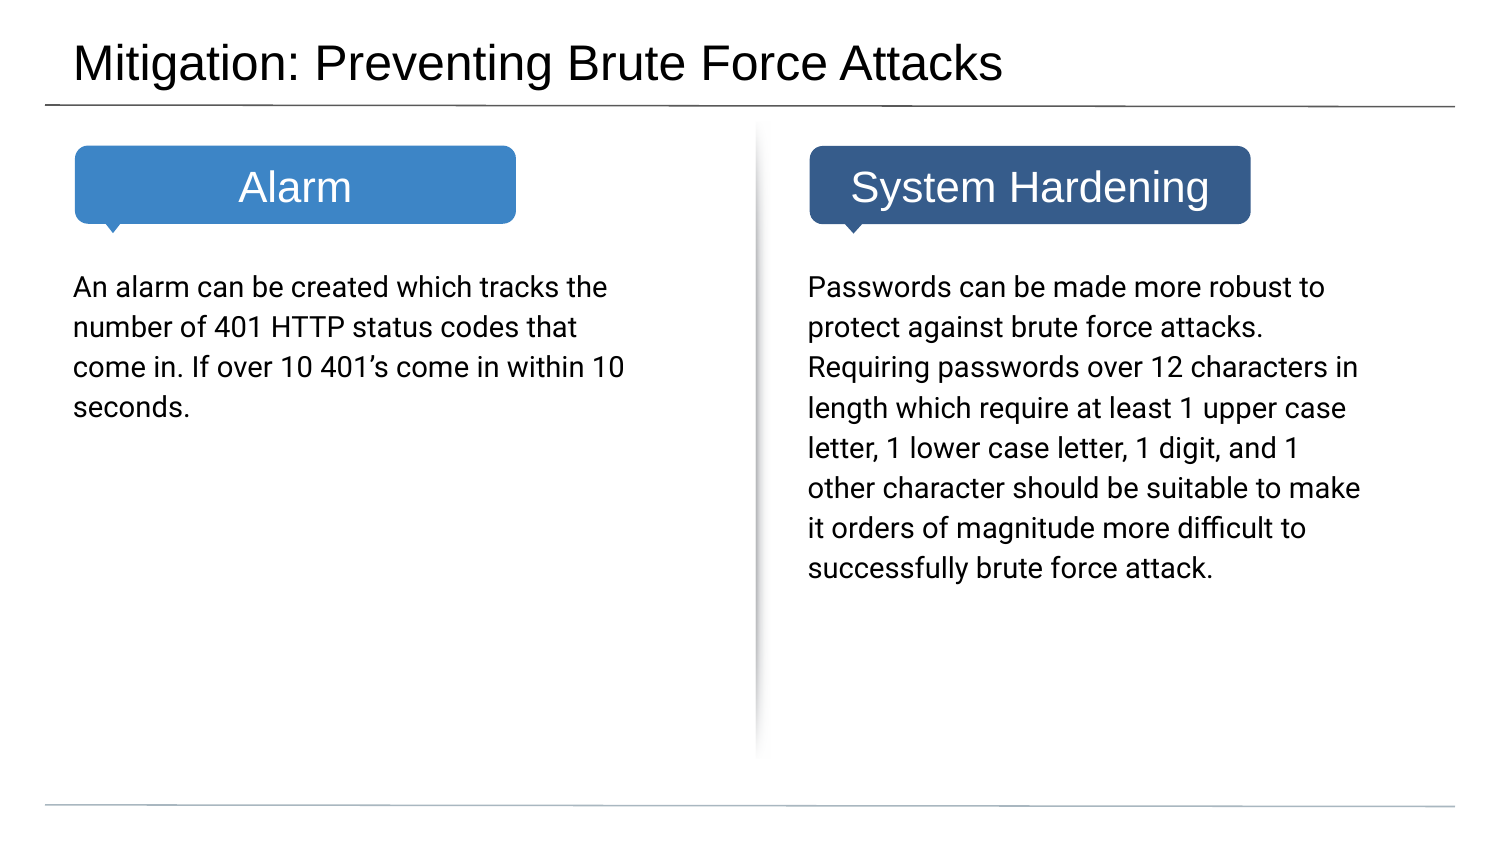

# Mitigation: Preventing Brute Force Attacks
An alarm can be created which tracks the number of 401 HTTP status codes that come in. If over 10 401’s come in within 10 seconds.

Passwords can be made more robust to protect against brute force attacks. Requiring passwords over 12 characters in length which require at least 1 upper case letter, 1 lower case letter, 1 digit, and 1 other character should be suitable to make it orders of magnitude more difficult to successfully brute force attack.